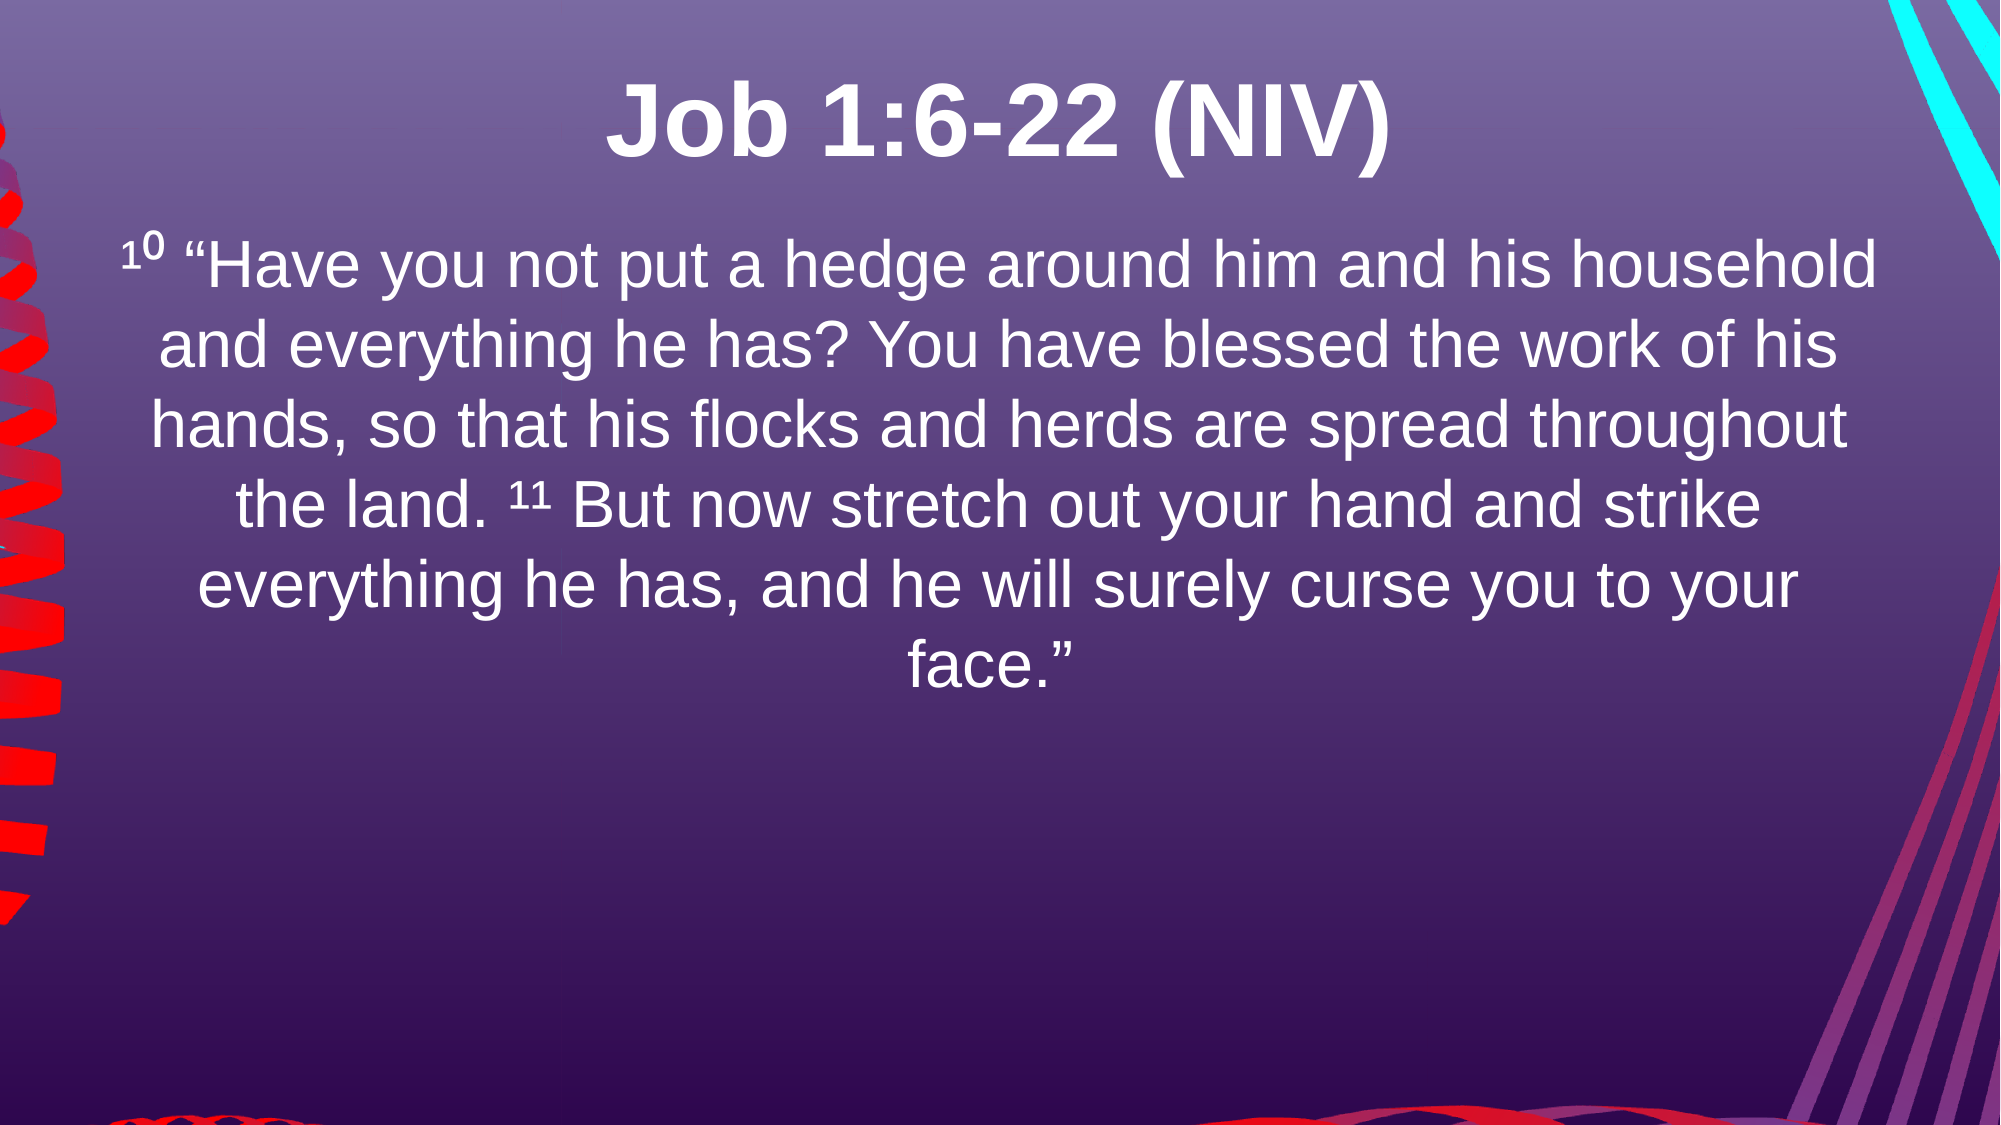

Job 1:6-22 (NIV)
¹⁰ “Have you not put a hedge around him and his household and everything he has? You have blessed the work of his hands, so that his flocks and herds are spread throughout the land. ¹¹ But now stretch out your hand and strike everything he has, and he will surely curse you to your face.”